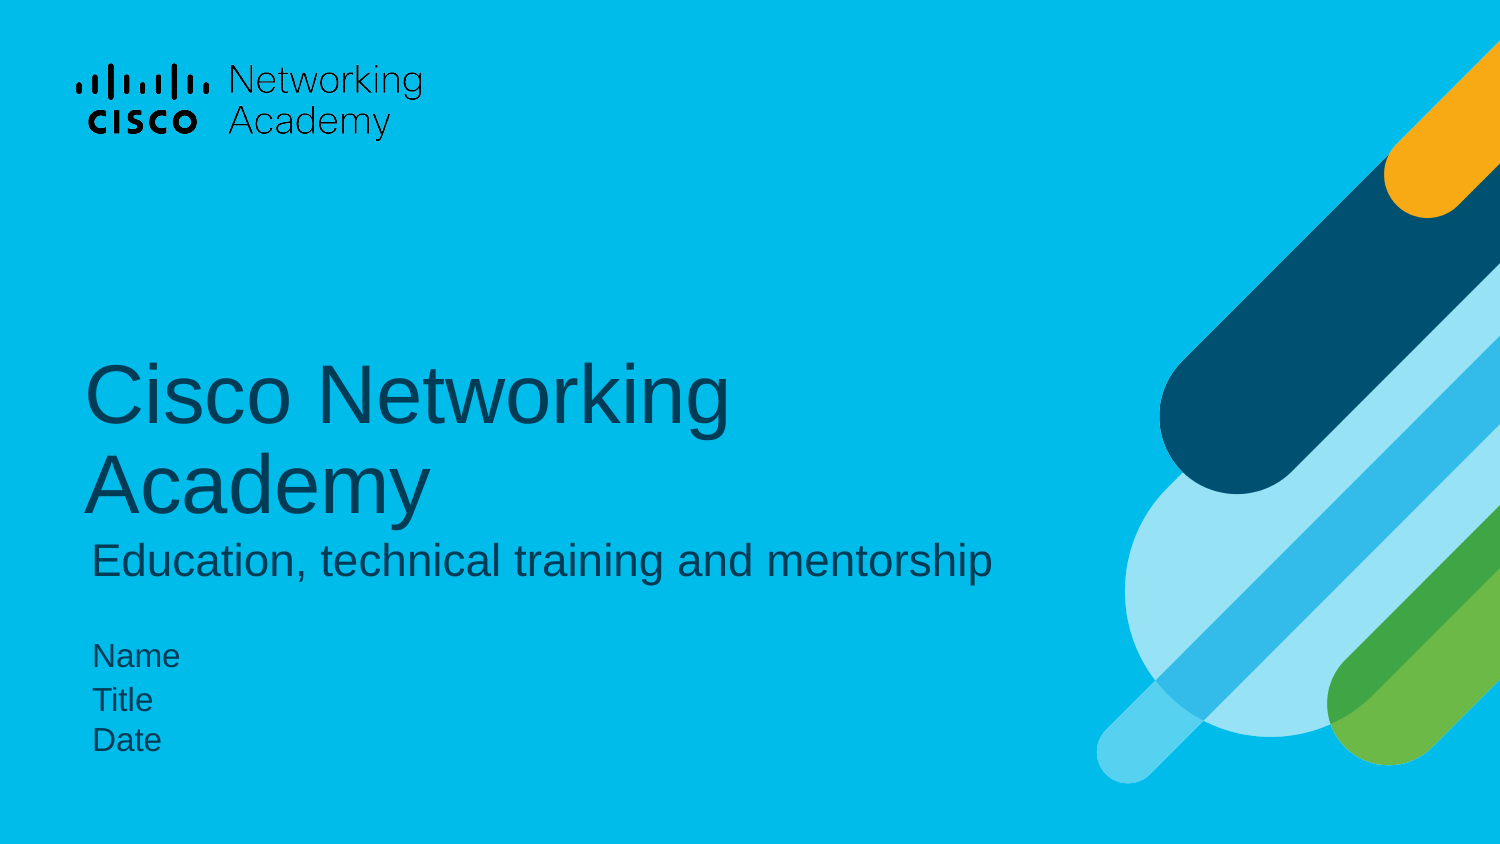

# Cisco Networking Academy
Education, technical training and mentorship
Name
Title
Date